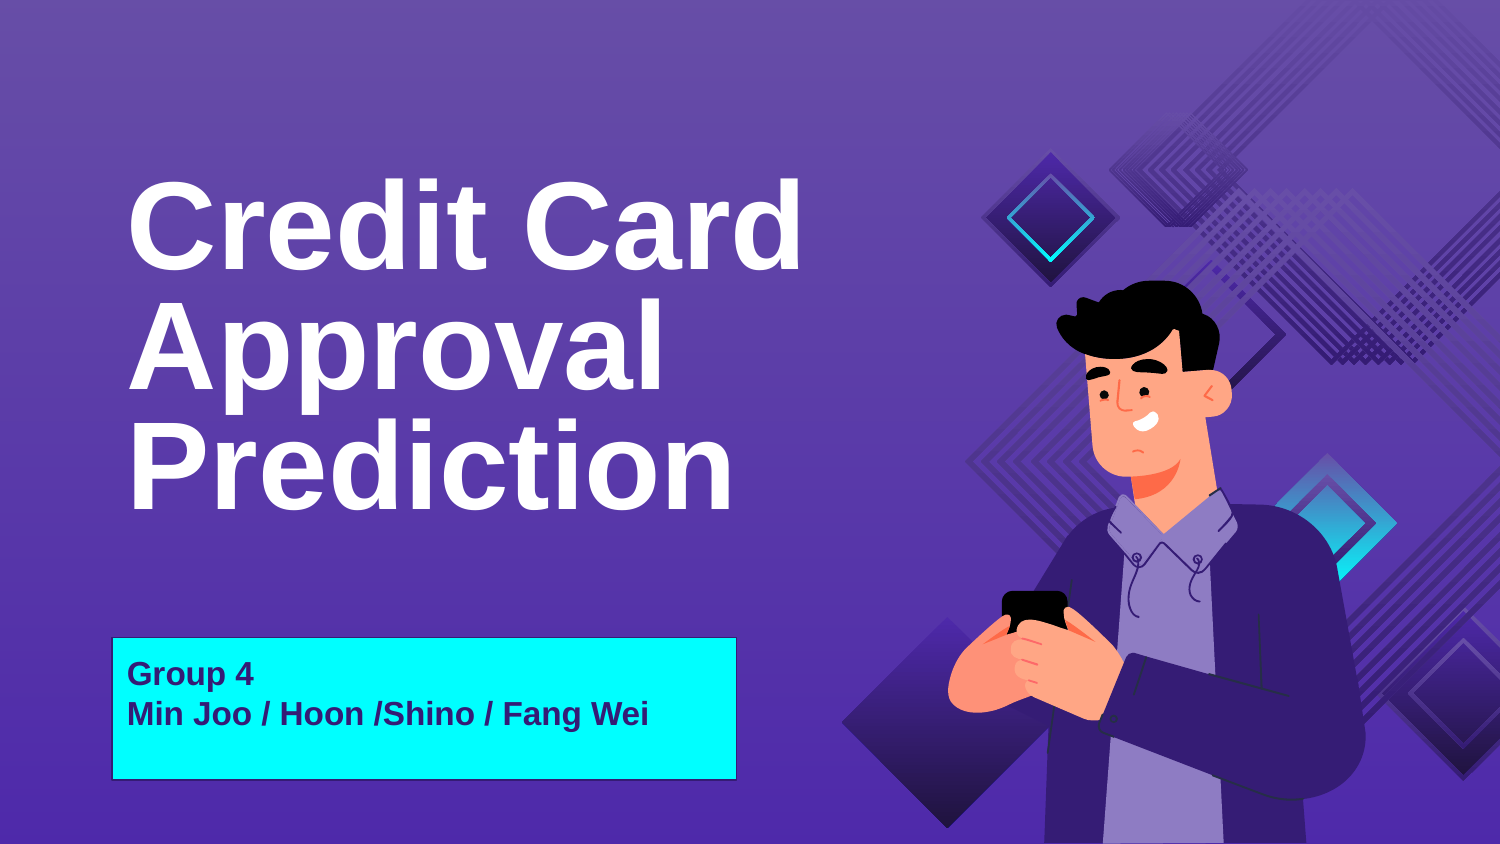

# Credit Card Approval
Prediction

Group 4
Min Joo / Hoon /Shino / Fang Wei